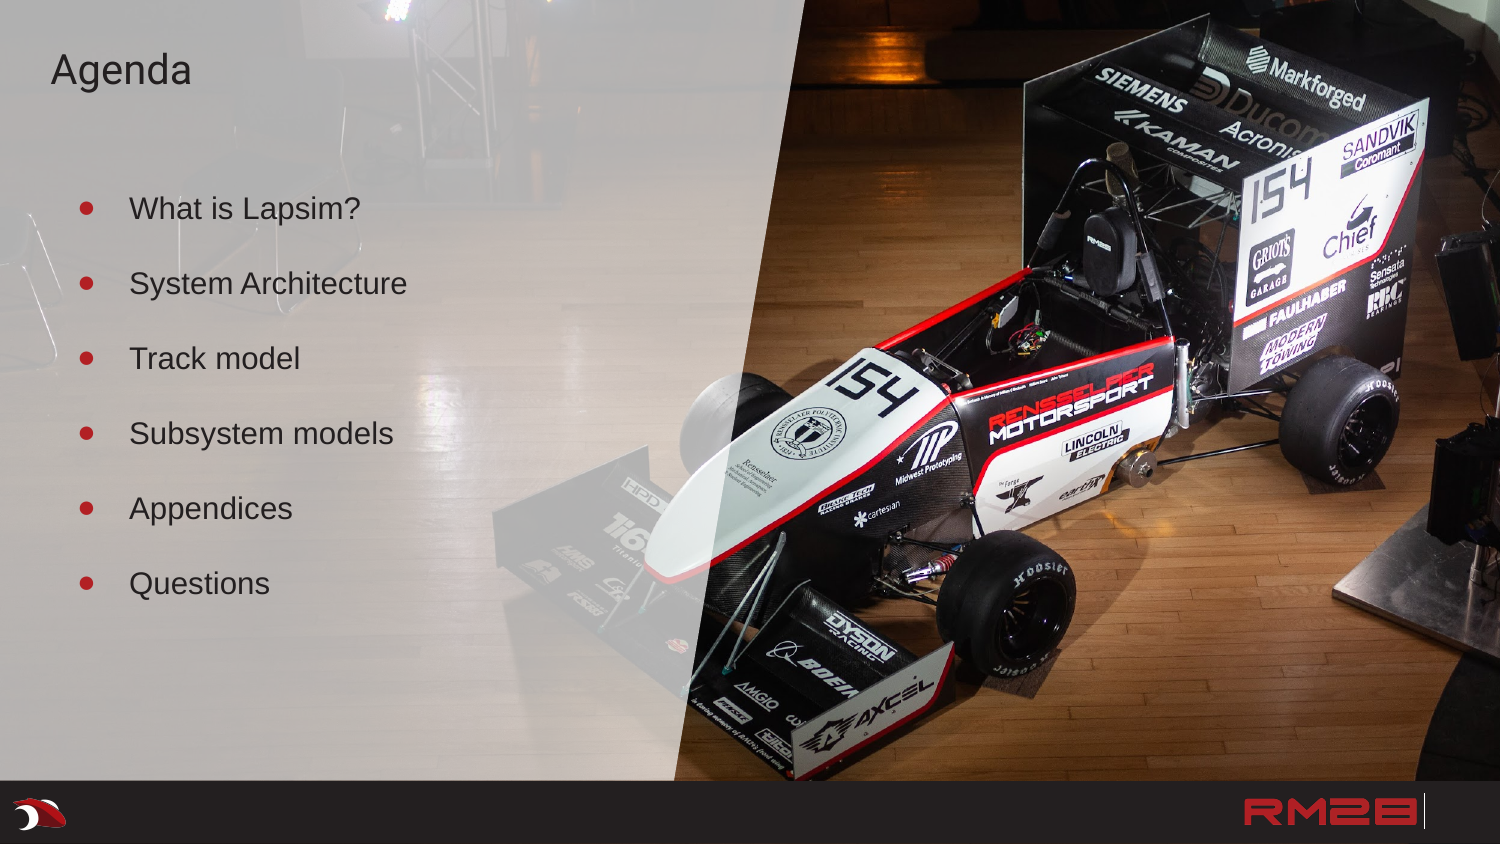

# Agenda
What is Lapsim?
System Architecture
Track model
Subsystem models
Appendices
Questions